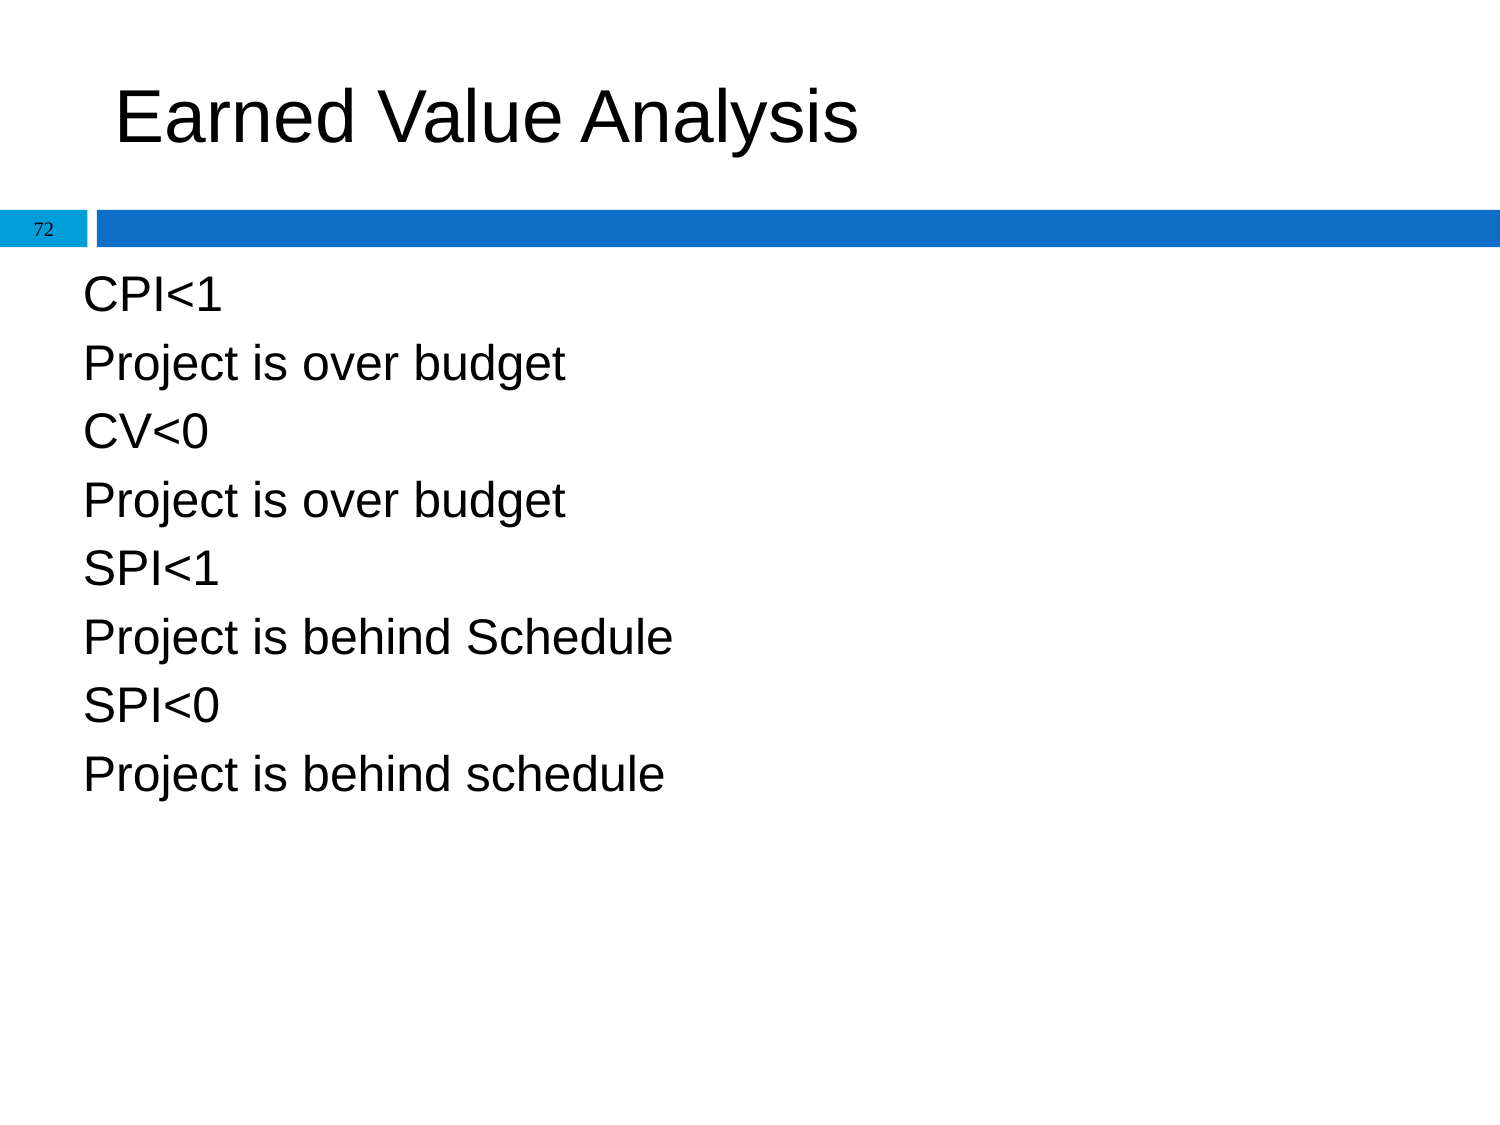

# Earned Value Analysis
72
CPI<1
Project is over budget
CV<0
Project is over budget
SPI<1
Project is behind Schedule
SPI<0
Project is behind schedule